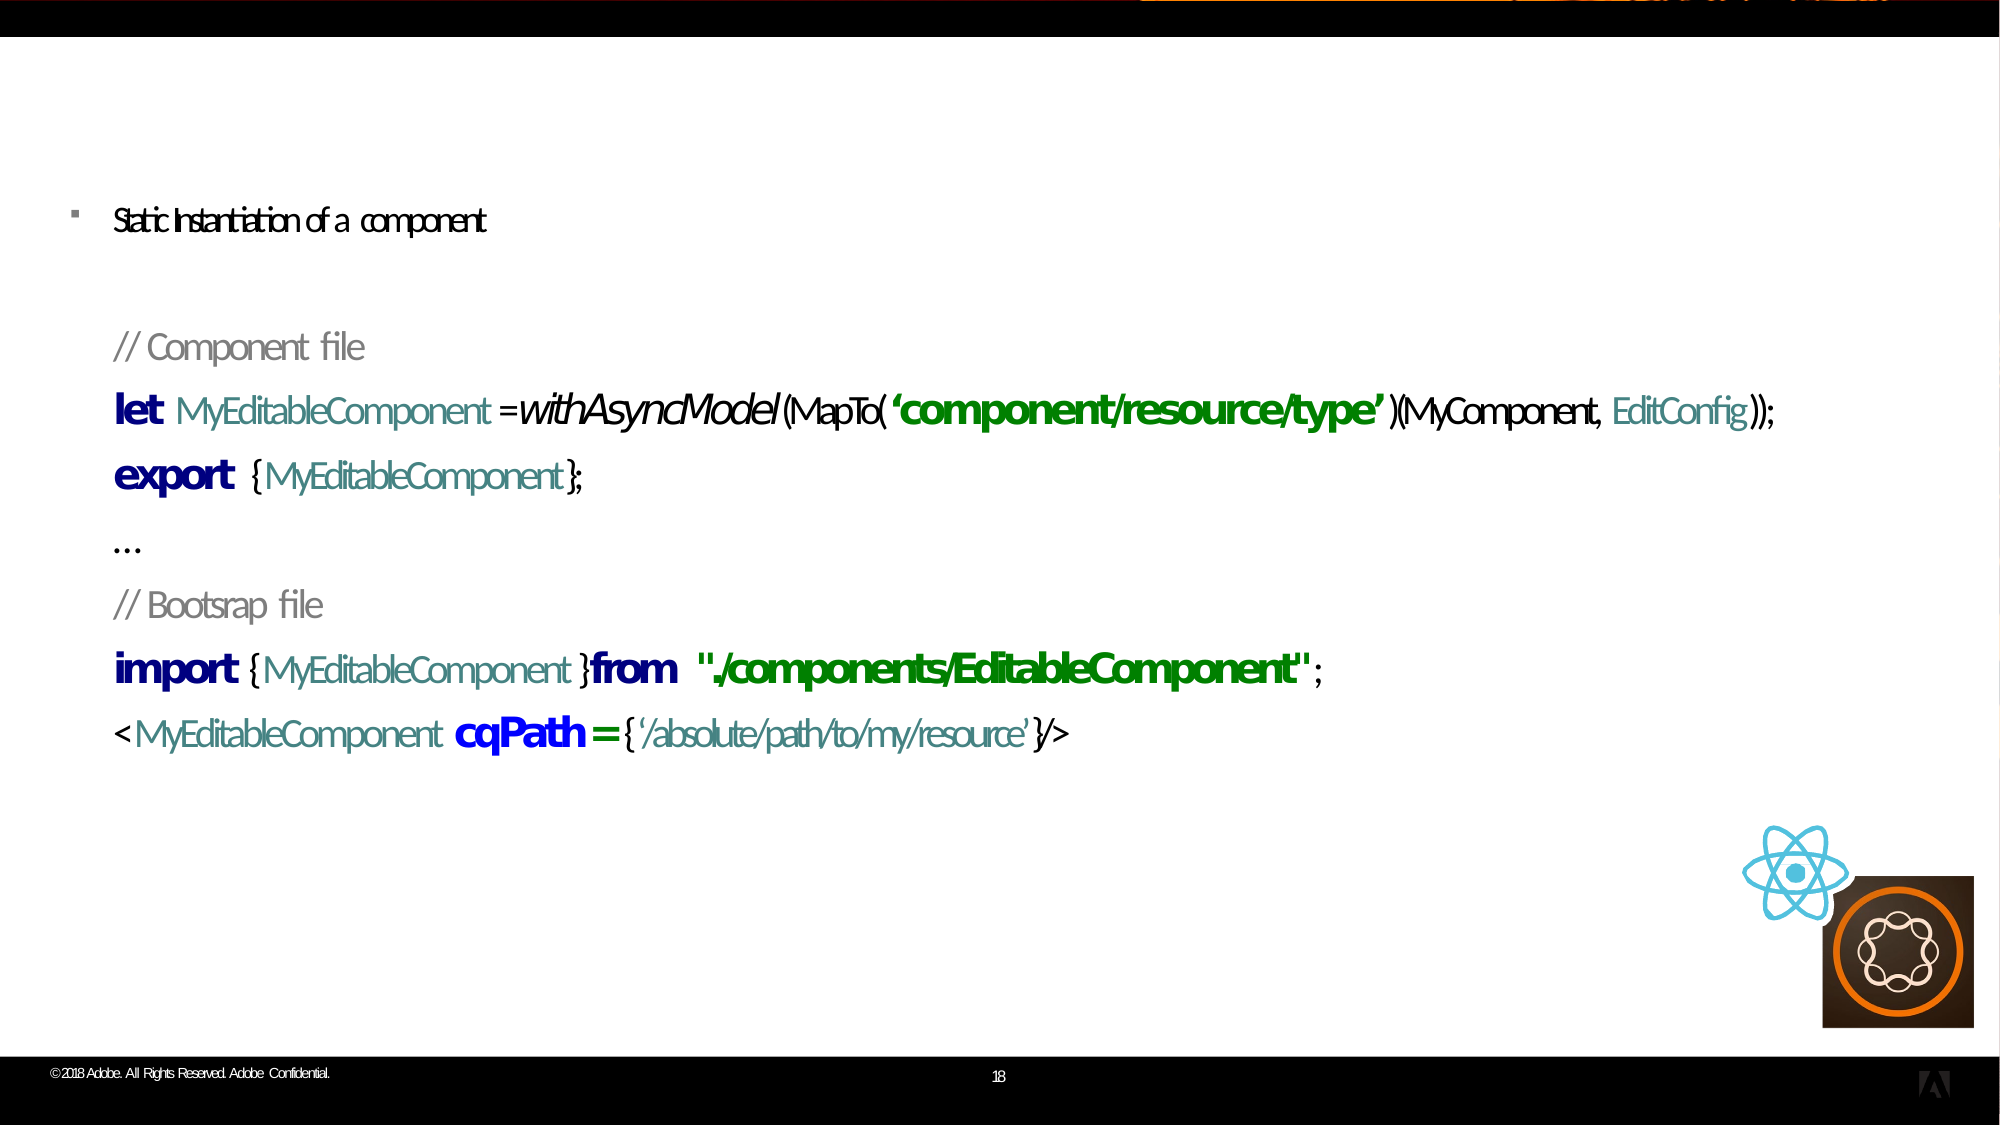

# SPA Initialization
Static Instantiation of a component

// Component file
let MyEditableComponent = withAsyncModel(MapTo(‘component/resource/type’)(MyComponent,  EditConfig));
export {MyEditableComponent};
…
// Bootsrap file
import {MyEditableComponent } from "./components/EditableComponent";
<MyEditableComponent cqPath={‘/absolute/path/to/my/resource’}/>

© 2018 Adobe. All Rights Reserved. Adobe Confidential.
18